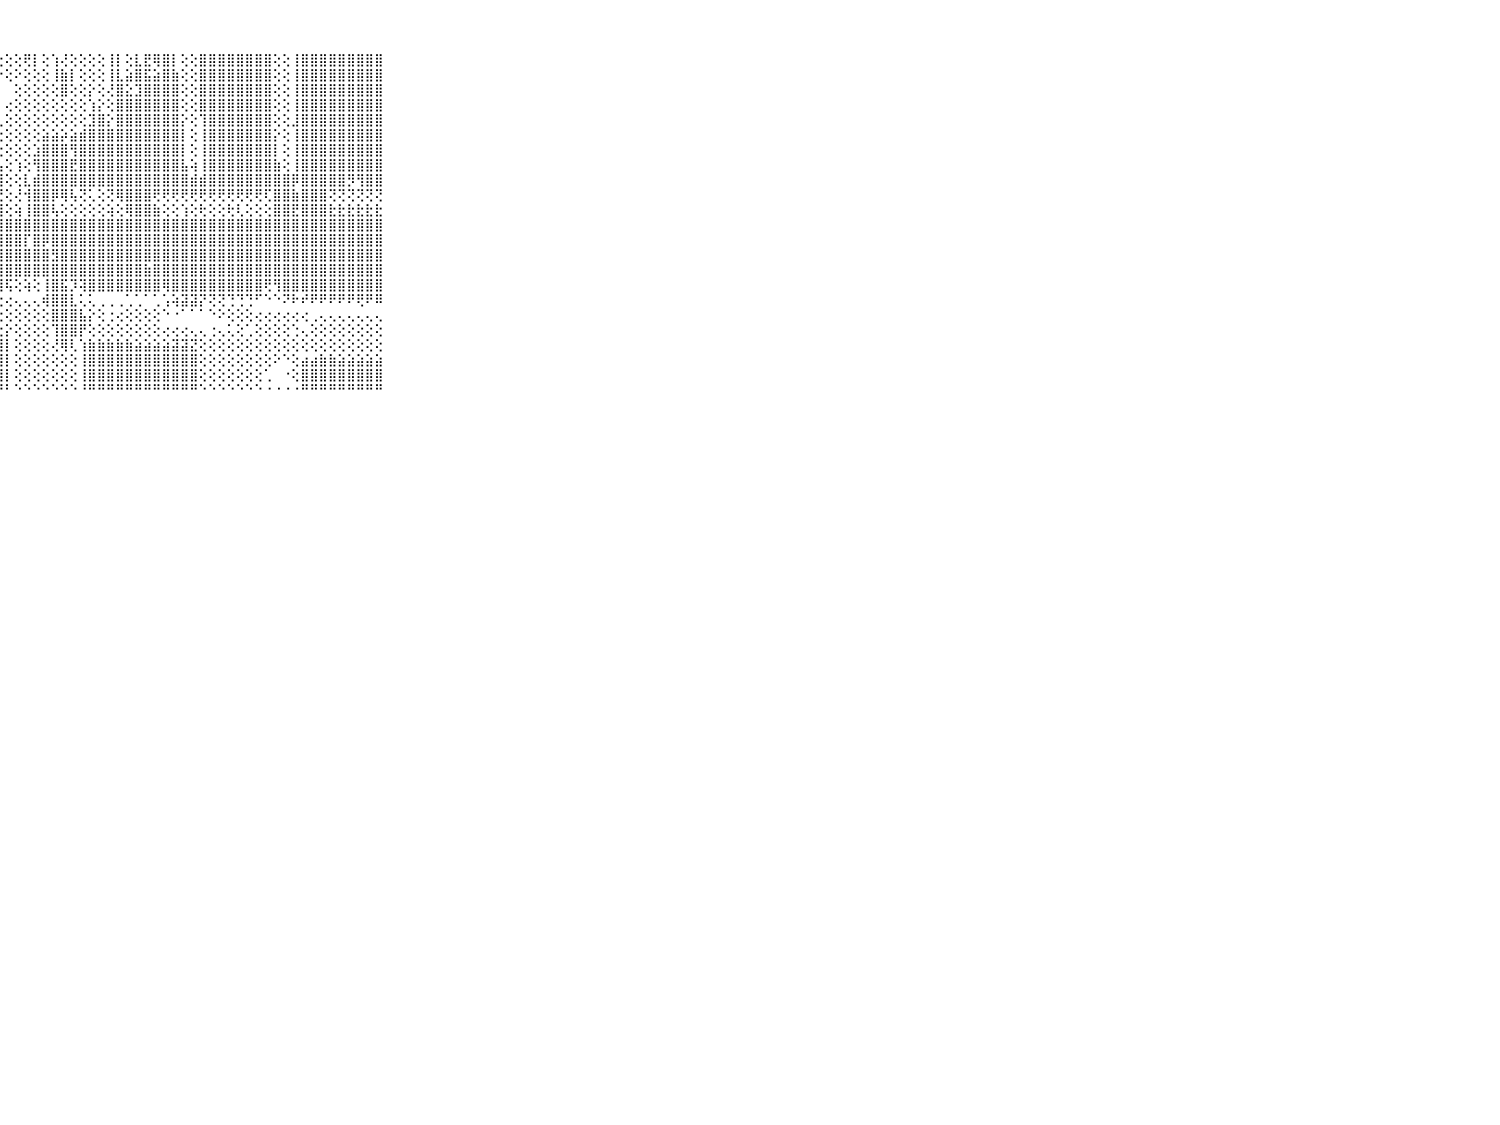

⠀⠀⠀⠀⠀⠀⠀⠀⠀⠀⠀⣿⣿⣿⣿⣇⢺⣿⣾⣿⡜⡕⣿⢕⢕⣱⢕⢕⢕⢕⢟⡇⢕⢱⢜⢕⢕⢕⢕⢸⡇⢕⣇⣟⢿⣿⡇⢕⢕⣿⣿⣿⣿⣿⣿⣿⣿⢕⢕⢸⣿⣿⣿⣿⣿⣿⣿⣿⣿⠀⠀⠀⠀⠀⠀⠀⠀⠀⠀⠀⠀
⠀⠀⠀⠀⠀⠀⠀⠀⠀⠀⠀⣿⣿⣿⣿⣿⢸⣿⣿⣿⢕⢕⢸⢕⢕⢕⢕⠕⢕⠕⢕⢕⢕⢸⣷⡇⢕⢕⢕⢸⣇⣵⣿⣯⣵⣿⣷⢕⢕⣿⣿⣿⣿⣿⣿⣿⣿⢕⢕⢸⣿⣿⣿⣿⣿⣿⣿⣿⣿⠀⠀⠀⠀⠀⠀⠀⠀⠀⠀⠀⠀
⠀⠀⠀⠀⠀⠀⠀⠀⠀⠀⠀⣿⣿⣿⣿⣿⡇⢝⢝⢕⢕⢕⢕⠕⠁⠀⠀⠀⠀⢕⢕⢕⢕⢕⣿⢕⢕⡕⢕⢜⣿⣕⣹⣿⣿⣿⣿⢕⢕⣿⣿⣿⣿⣿⣿⣿⣿⢕⢕⢸⣿⣿⣿⣿⣿⣿⣿⣿⣿⠀⠀⠀⠀⠀⠀⠀⠀⠀⠀⠀⠀
⠀⠀⠀⠀⠀⠀⠀⠀⠀⠀⠀⣿⣿⣿⣿⣿⡇⢕⢕⢕⢕⢕⠁⠀⠀⠀⠀⠀⢔⢕⢕⢕⢕⢕⢕⢕⢕⢱⡕⢕⣿⣿⣿⣿⣿⣿⣿⢕⢕⣿⣿⣿⣿⣿⣿⣿⣿⢕⢕⢸⣿⣿⣿⣿⣿⣿⣿⣿⣿⠀⠀⠀⠀⠀⠀⠀⠀⠀⠀⠀⠀
⠀⠀⠀⠀⠀⠀⠀⠀⠀⠀⠀⣿⣿⣿⣿⣿⡇⢕⢕⢕⢕⢕⠀⠀⠀⠀⠀⢄⢕⢕⢕⢕⢕⢕⢕⢕⢕⣹⣿⡕⣿⣿⣿⣿⣿⣿⣿⡕⢕⢹⣿⣿⣿⣿⣿⣿⣿⢕⢕⣸⣿⣿⣿⣿⣿⣿⣿⣿⣿⠀⠀⠀⠀⠀⠀⠀⠀⠀⠀⠀⠀
⠀⠀⠀⠀⠀⠀⠀⠀⠀⠀⠀⢻⣿⣿⣿⣿⡇⢕⢕⢕⢕⠀⠀⠀⢀⢱⢔⢕⢕⢕⢕⢕⣵⣵⡵⣵⣾⣿⣿⣿⣿⣿⣿⣿⣿⣿⣿⡇⢕⢸⣿⣿⣿⣿⣿⣿⣿⡕⢕⢸⣿⣿⣿⣿⣿⣿⣿⣿⣿⠀⠀⠀⠀⠀⠀⠀⠀⠀⠀⠀⠀
⠀⠀⠀⠀⠀⠀⠀⠀⠀⠀⠀⢸⣿⣿⣿⣿⡇⢕⢕⠁⠀⠀⠀⢕⡇⢝⢕⢕⢕⢕⢕⣱⣿⣿⣿⢻⣿⣿⣿⣿⣿⣿⣿⣿⣿⣿⣿⡇⢕⢸⣿⣿⣿⣿⣿⣿⣿⡇⢕⢸⣿⣿⣿⣿⣿⣿⣿⣿⣿⠀⠀⠀⠀⠀⠀⠀⠀⠀⠀⠀⠀
⠀⠀⠀⠀⠀⠀⠀⠀⠀⠀⠀⣾⣿⣿⣿⣿⢇⢕⢕⠀⠀⠀⠀⢜⣧⣱⣵⣧⢕⢱⢕⢻⣿⣿⣿⣟⣿⣿⣿⣿⣿⣿⣿⣿⣿⣿⣿⣧⢵⢸⣿⣿⣿⣿⣿⣿⣿⣷⢕⢸⣿⣿⣿⣿⣿⣿⣿⣿⣿⠀⠀⠀⠀⠀⠀⠀⠀⠀⠀⠀⠀
⠀⠀⠀⠀⠀⠀⠀⠀⠀⠀⠀⡇⣿⣿⣿⣿⢕⠕⠕⢀⠀⠀⠀⣸⣿⣿⣿⣿⢕⢕⣇⣾⣿⣿⣿⣿⣿⣿⣿⣿⣿⣿⣿⣿⣿⣿⣿⣿⣾⣾⣿⣿⣿⣿⣿⣿⣿⣿⣿⡿⣿⣿⣿⣿⣿⡻⢻⣿⣿⠀⠀⠀⠀⠀⠀⠀⠀⠀⠀⠀⠀
⠀⠀⠀⠀⠀⠀⠀⠀⠀⠀⠀⣹⣟⣝⣝⣝⢕⢕⢄⣵⣵⡔⢕⣻⣿⣿⣿⣟⢕⢜⢺⣿⣿⡿⢿⢧⢝⢅⢕⢝⢿⣿⣿⣿⢟⢟⢟⢟⢟⢟⢟⢟⢟⢟⢟⢟⢏⣿⣿⣷⣿⣿⣿⢝⢝⢝⢝⢝⢝⠀⠀⠀⠀⠀⠀⠀⠀⠀⠀⠀⠀
⠀⠀⠀⠀⠀⠀⠀⠀⠀⠀⠀⢟⢿⢿⢿⡿⢿⢧⢕⣿⣿⣷⣵⣿⣿⣿⣿⣿⢕⢵⢸⣿⣿⢧⢕⢕⢕⢕⢕⢵⢕⢿⣿⣿⣷⢕⢕⢱⢕⢗⢕⢕⢗⢇⢕⢕⢕⣿⣿⣟⣿⣿⣿⣗⣗⣗⣗⣗⣗⠀⠀⠀⠀⠀⠀⠀⠀⠀⠀⠀⠀
⠀⠀⠀⠀⠀⠀⠀⠀⠀⠀⠀⣿⣿⣿⣿⣿⣷⣷⢾⢻⣿⣿⣿⣿⣿⣿⣿⣿⣿⣿⣿⣿⣿⣿⣿⣿⣿⣿⣿⣿⣿⣿⣿⣿⣿⣿⣿⣿⣿⣿⣿⣿⣿⣿⣿⣿⣿⣿⣿⣿⣿⣿⣿⣿⣿⣿⣿⣿⣿⠀⠀⠀⠀⠀⠀⠀⠀⠀⠀⠀⠀
⠀⠀⠀⠀⠀⠀⠀⠀⠀⠀⠀⣿⣿⣿⣿⣿⣷⣷⣷⣾⣿⣿⣿⣿⣿⣿⣿⣿⣿⣿⡏⣿⡿⣿⣿⣿⣿⣿⣿⣿⣿⣿⣿⣿⣿⣿⣿⣿⣿⣿⣿⣿⣿⣿⣿⣿⣿⣿⣿⣿⣿⣿⣿⣿⣿⣿⣿⣿⣿⠀⠀⠀⠀⠀⠀⠀⠀⠀⠀⠀⠀
⠀⠀⠀⠀⠀⠀⠀⠀⠀⠀⠀⣿⣿⣿⣿⣿⣿⣿⣿⣿⣿⣿⣿⣿⣿⣿⣿⣿⣿⣿⣿⣿⣿⣻⣿⣿⣿⣿⣿⣿⣿⣿⣿⣿⣿⣿⣿⣿⣿⣿⣿⣿⣿⣿⣿⣿⣿⣿⣿⣿⣿⣿⣿⣿⣿⣿⣿⣿⣿⠀⠀⠀⠀⠀⠀⠀⠀⠀⠀⠀⠀
⠀⠀⠀⠀⠀⠀⠀⠀⠀⠀⠀⣿⣿⣿⣿⣿⣿⣿⣿⣿⣿⡿⢿⣿⣿⣿⣿⣿⣿⣿⣿⣿⣿⣿⣿⣿⣿⣿⣿⣿⣿⣿⣿⣷⣿⣿⣿⣿⣿⣿⣿⣿⣿⣿⣿⣿⣿⣿⣿⣿⣿⣿⣿⣿⣿⣿⣿⣿⣿⠀⠀⠀⠀⠀⠀⠀⠀⠀⠀⠀⠀
⠀⠀⠀⠀⠀⠀⠀⠀⠀⠀⠀⠋⠛⠛⠟⠛⠛⠛⠑⠜⠟⠇⢝⢽⢿⢽⢽⢿⢯⢕⢵⢕⢸⣿⣯⡹⢽⣿⣿⣿⣿⣿⣿⣿⣿⢿⣿⣿⣿⣿⣿⣿⣿⣿⣿⣿⢟⢻⣿⣿⣿⣿⣿⣿⣿⣿⣿⣿⣿⠀⠀⠀⠀⠀⠀⠀⠀⠀⠀⠀⠀
⠀⠀⠀⠀⠀⠀⠀⠀⠀⠀⠀⠀⠄⢅⢕⢕⢔⢔⢔⢔⢔⢔⢔⢔⢔⢔⢔⢔⢔⢄⢄⢄⢾⣿⣿⣇⢅⢅⢀⢀⢀⢁⢁⠁⢁⢡⢵⣽⣽⡝⢝⢝⢙⢙⢙⠋⠑⠑⠝⠗⠞⠟⠟⠟⠟⠟⢟⠟⠿⠀⠀⠀⠀⠀⠀⠀⠀⠀⠀⠀⠀
⠀⠀⠀⠀⠀⠀⠀⠀⠀⠀⠀⠀⢕⢕⢕⢕⢕⢕⢕⢕⢕⢕⢕⢕⢕⢕⢕⢕⢕⢕⢕⢕⢕⣿⣿⣿⣧⡕⢕⢐⢔⢕⢕⢕⢕⠑⠐⠁⠁⠁⠑⠕⢕⢕⢕⢔⢔⢔⢔⢔⢔⢀⢄⢄⢄⢄⢄⢄⢄⠀⠀⠀⠀⠀⠀⠀⠀⠀⠀⠀⠀
⠀⠀⠀⠀⠀⠀⠀⠀⠀⠀⠀⡇⢕⢕⢕⢕⢕⢕⢱⣵⣵⣵⣵⣕⣕⣕⣕⣕⡕⢕⢕⢕⢕⢹⣿⣿⡟⢕⢕⢕⢕⢕⢕⢕⢕⢔⢔⢔⢄⢄⢐⢄⢅⢕⢁⢕⢕⢕⢕⢑⢄⢕⢕⢕⢕⢕⢕⢕⢕⠀⠀⠀⠀⠀⠀⠀⠀⠀⠀⠀⠀
⠀⠀⠀⠀⠀⠀⠀⠀⠀⠀⠀⡏⢕⢕⢕⢕⢕⢕⣼⣿⣿⣿⣿⣿⣿⣿⣿⣿⡇⢕⢕⢕⢕⢜⢿⢇⢱⣷⣷⣷⣷⣷⣵⣵⣵⣵⣽⣽⣝⢕⢕⢕⢕⢕⢕⢕⢕⢕⢕⢕⢕⢕⢕⢕⢕⢕⢕⢕⢕⠀⠀⠀⠀⠀⠀⠀⠀⠀⠀⠀⠀
⠀⠀⠀⠀⠀⠀⠀⠀⠀⠀⠀⡇⢕⢕⢕⢕⢕⢕⢸⣿⣿⣿⣿⣿⣿⣿⣿⣿⡇⢕⢕⢕⢕⢕⢕⢕⢸⣿⣿⣿⣿⣿⣿⣿⣿⣿⣿⣿⣿⢕⢕⢕⢕⢕⢕⢕⢕⠕⠑⢕⣴⣴⣷⣷⣵⣵⣵⣵⣵⠀⠀⠀⠀⠀⠀⠀⠀⠀⠀⠀⠀
⠀⠀⠀⠀⠀⠀⠀⠀⠀⠀⠀⡇⢕⠕⢕⢕⢕⢕⢸⣿⣿⣿⣿⣿⣿⣿⣿⣿⡇⢕⢕⢕⢕⢕⢕⢕⢸⣿⣿⣿⣿⣿⣿⣿⣿⣿⣿⣿⣿⢕⢕⢕⢕⢕⢕⢕⢁⠀⠐⢕⣿⣿⣿⣿⣿⣿⣿⣿⣿⠀⠀⠀⠀⠀⠀⠀⠀⠀⠀⠀⠀
⠀⠀⠀⠀⠀⠀⠀⠀⠀⠀⠀⠃⠑⠀⠀⠑⠑⠑⠘⠛⠛⠛⠛⠛⠛⠛⠛⠛⠃⠑⠑⠑⠑⠑⠑⠑⠘⠛⠛⠛⠛⠛⠛⠛⠛⠛⠛⠛⠛⠑⠑⠑⠑⠑⠑⠑⠐⠐⠐⠐⠛⠛⠛⠛⠛⠛⠛⠛⠛⠀⠀⠀⠀⠀⠀⠀⠀⠀⠀⠀⠀